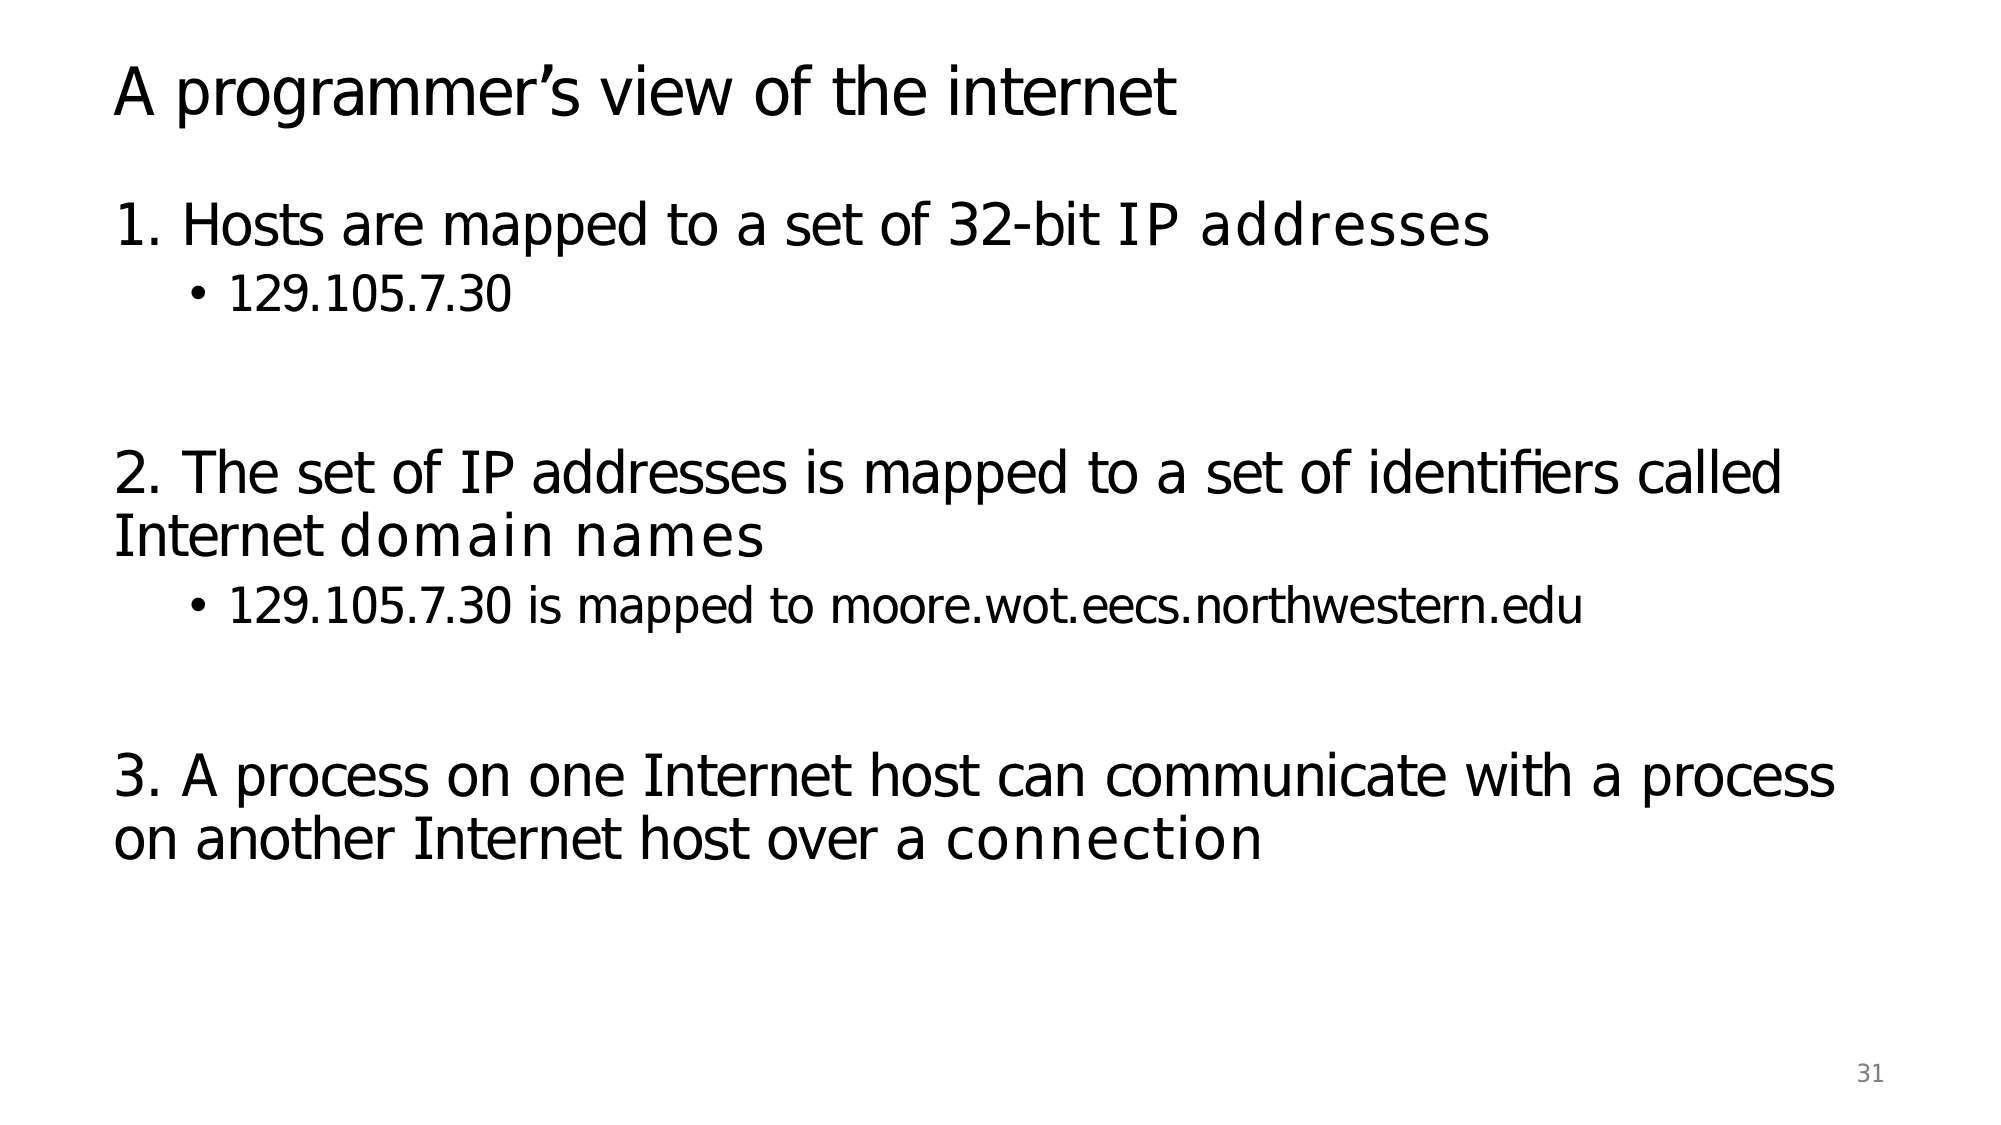

# A programmer’s view of the internet
1. Hosts are mapped to a set of 32-bit IP addresses
129.105.7.30

2. The set of IP addresses is mapped to a set of identifiers called Internet domain names
129.105.7.30 is mapped to moore.wot.eecs.northwestern.edu

3. A process on one Internet host can communicate with a process on another Internet host over a connection

31